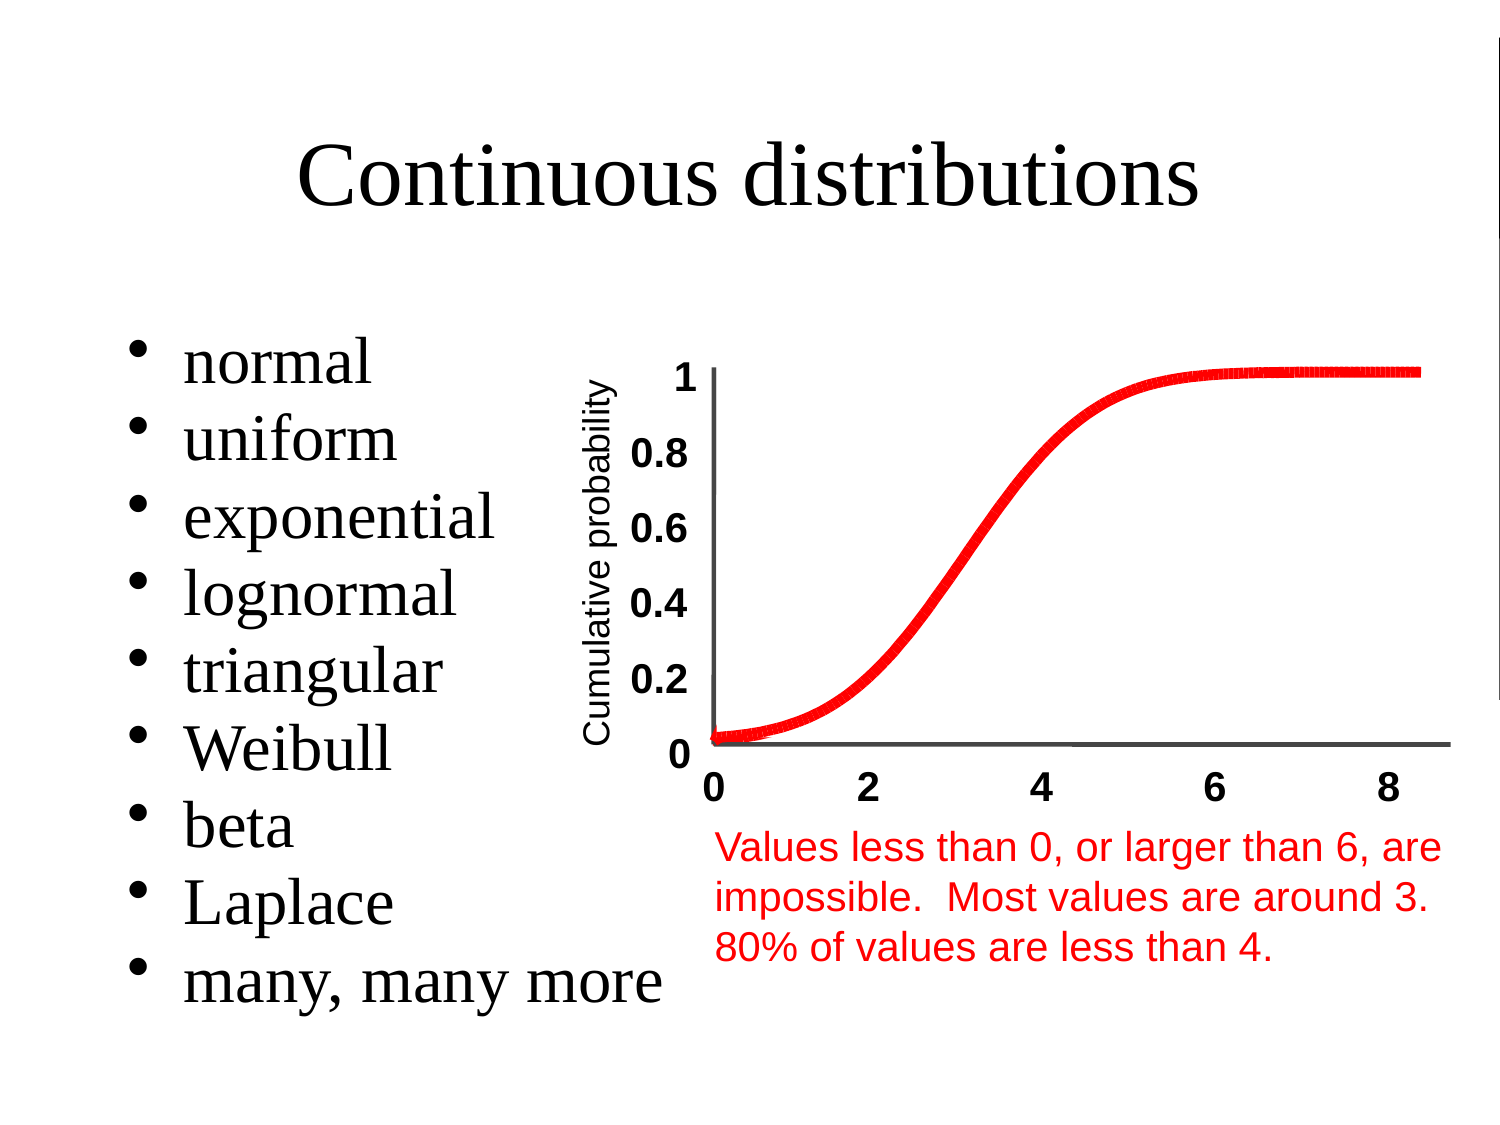

# Continuous distributions
normal
uniform
exponential
lognormal
triangular
Weibull
beta
Laplace
many, many more
1

0.8
0.6
Cumulative probability
0.4
0.2
0
8
0
2
4
6
Values less than 0, or larger than 6, are impossible.  Most values are around 3.  80% of values are less than 4.